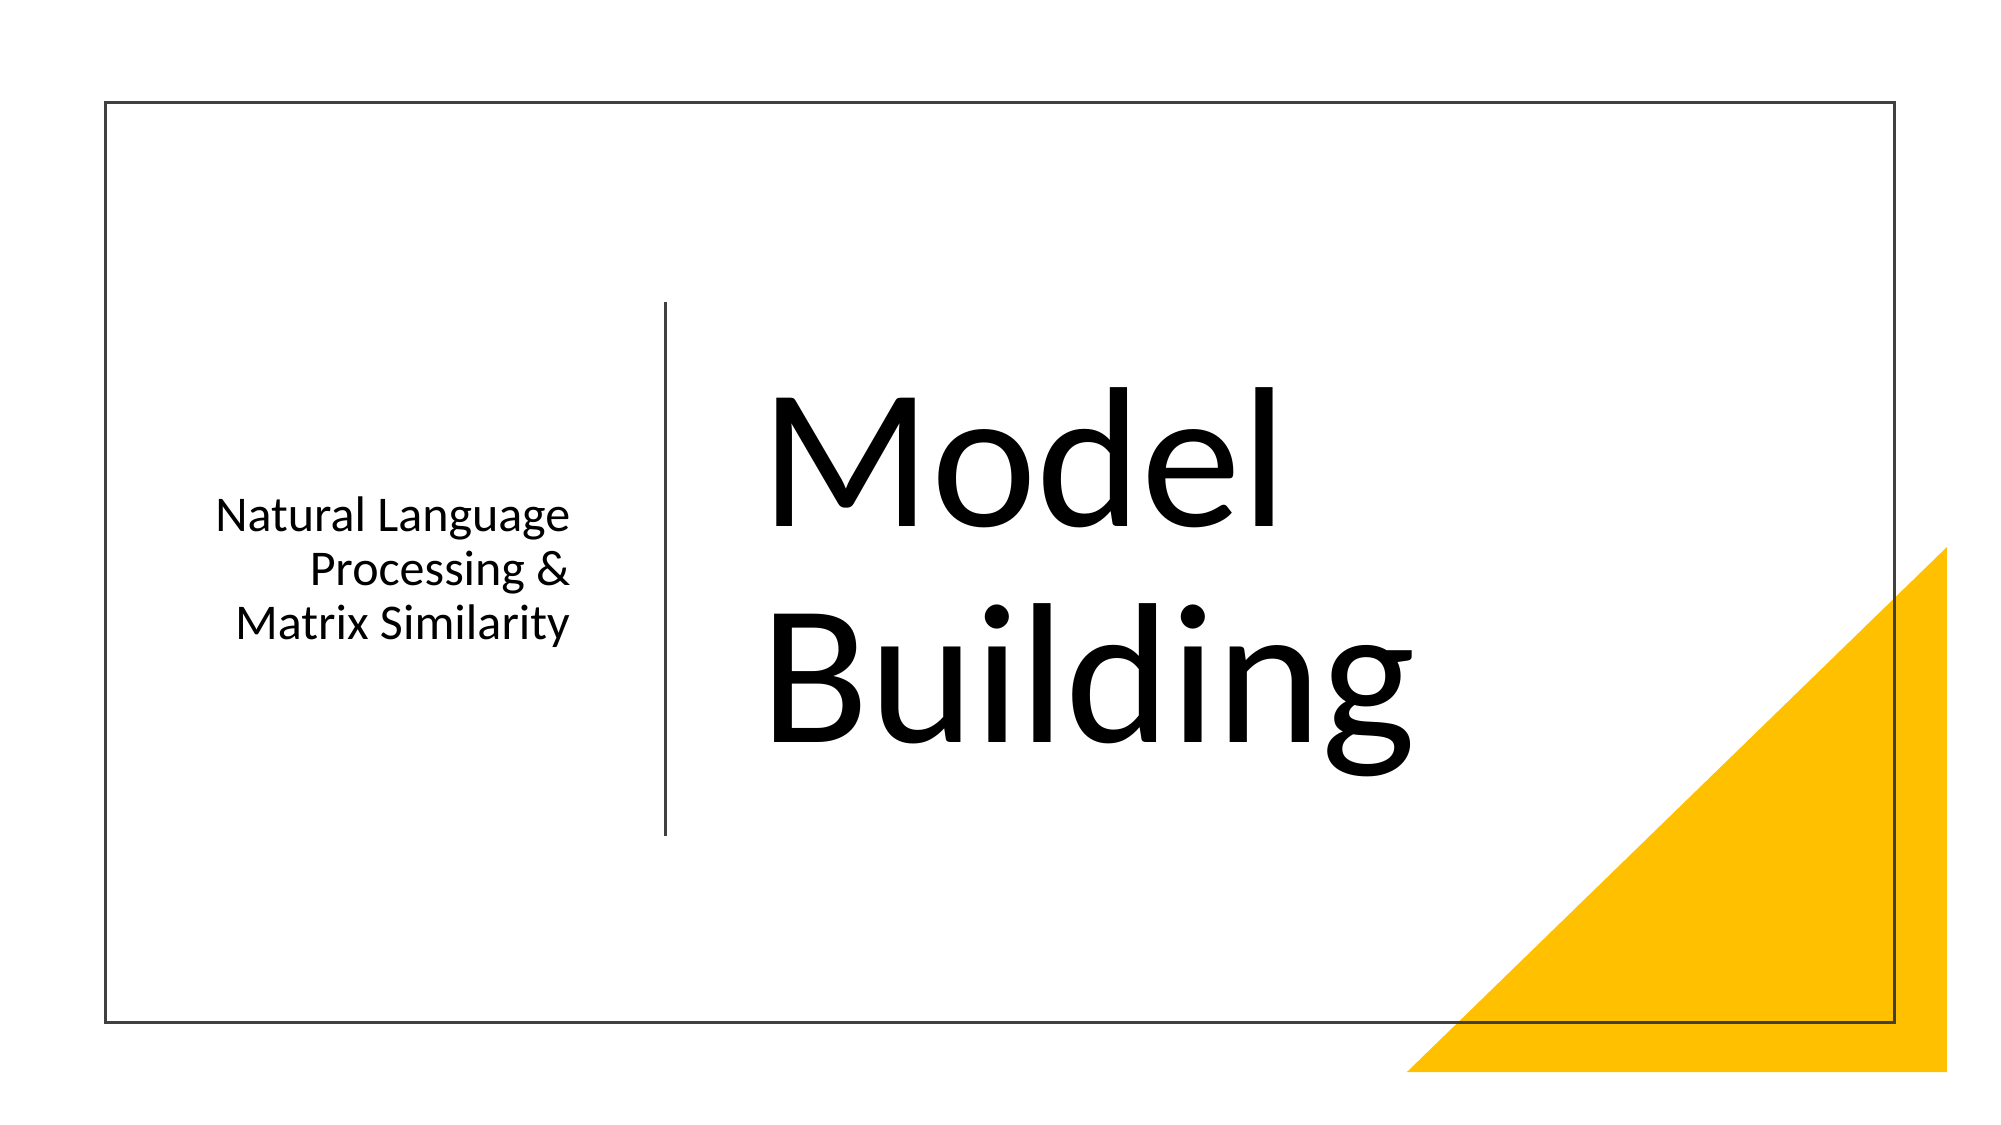

# Model Building
Natural Language Processing & Matrix Similarity